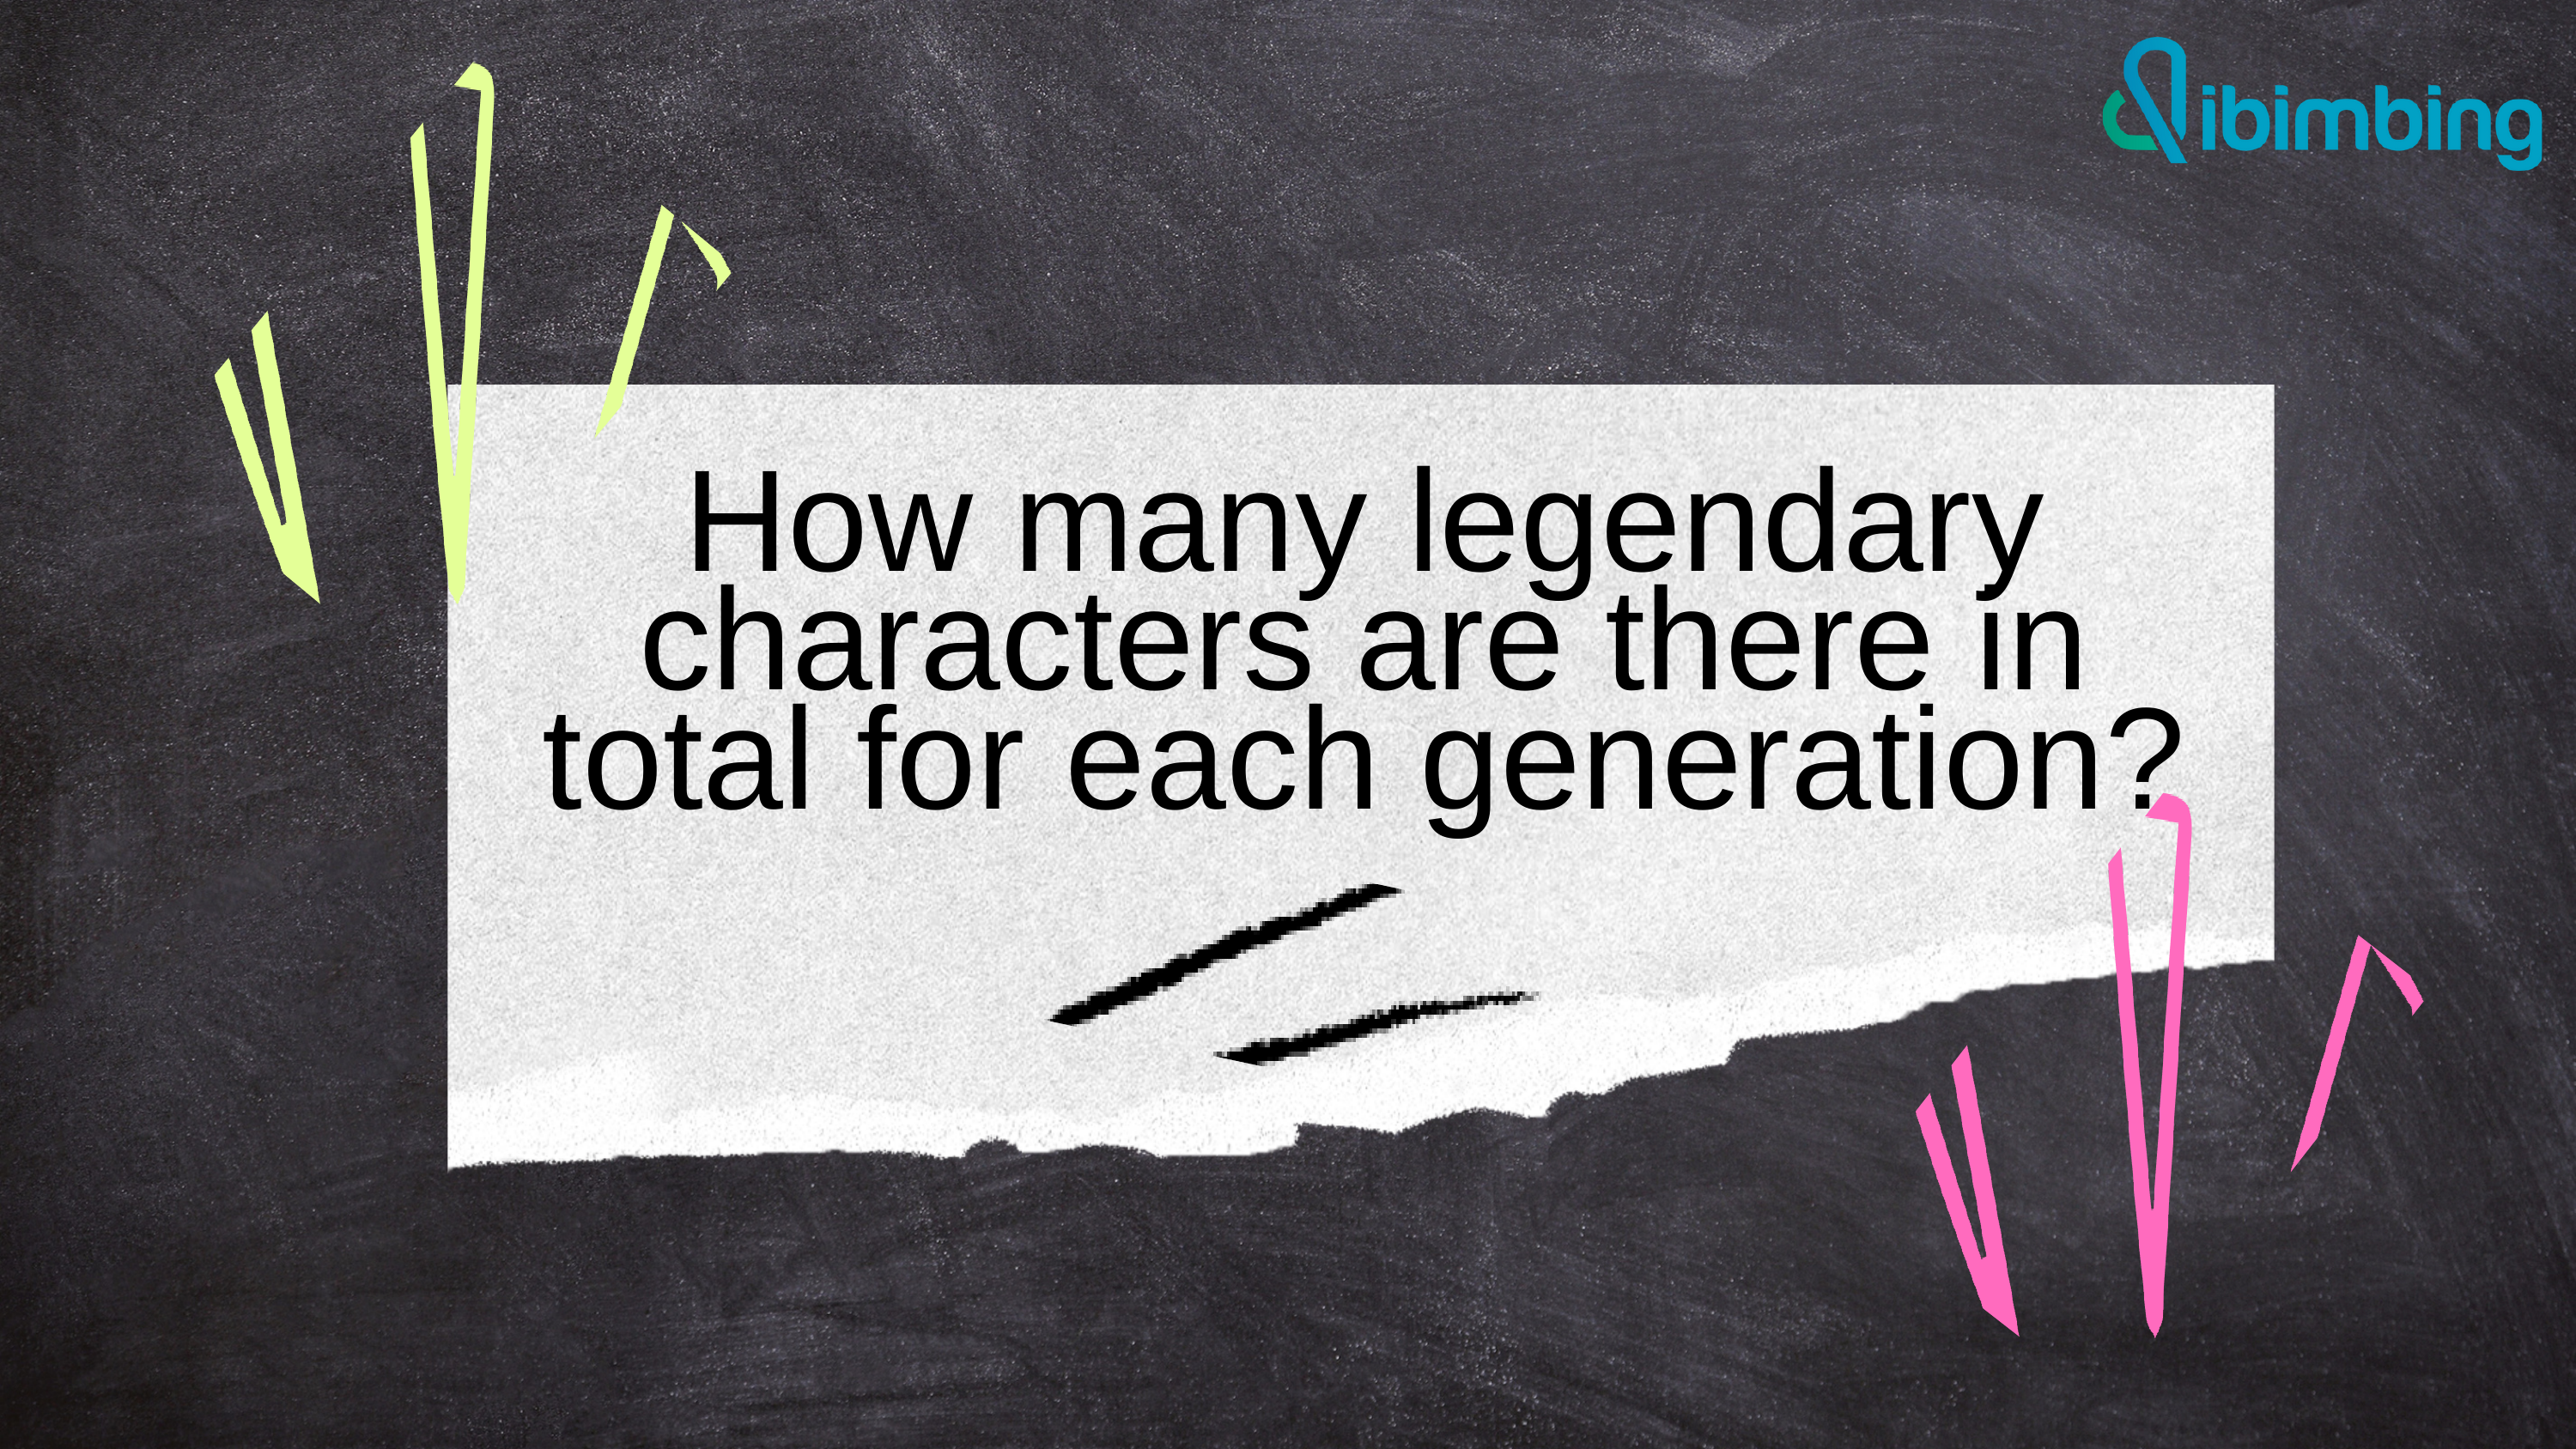

How many legendary characters are there in total for each generation?